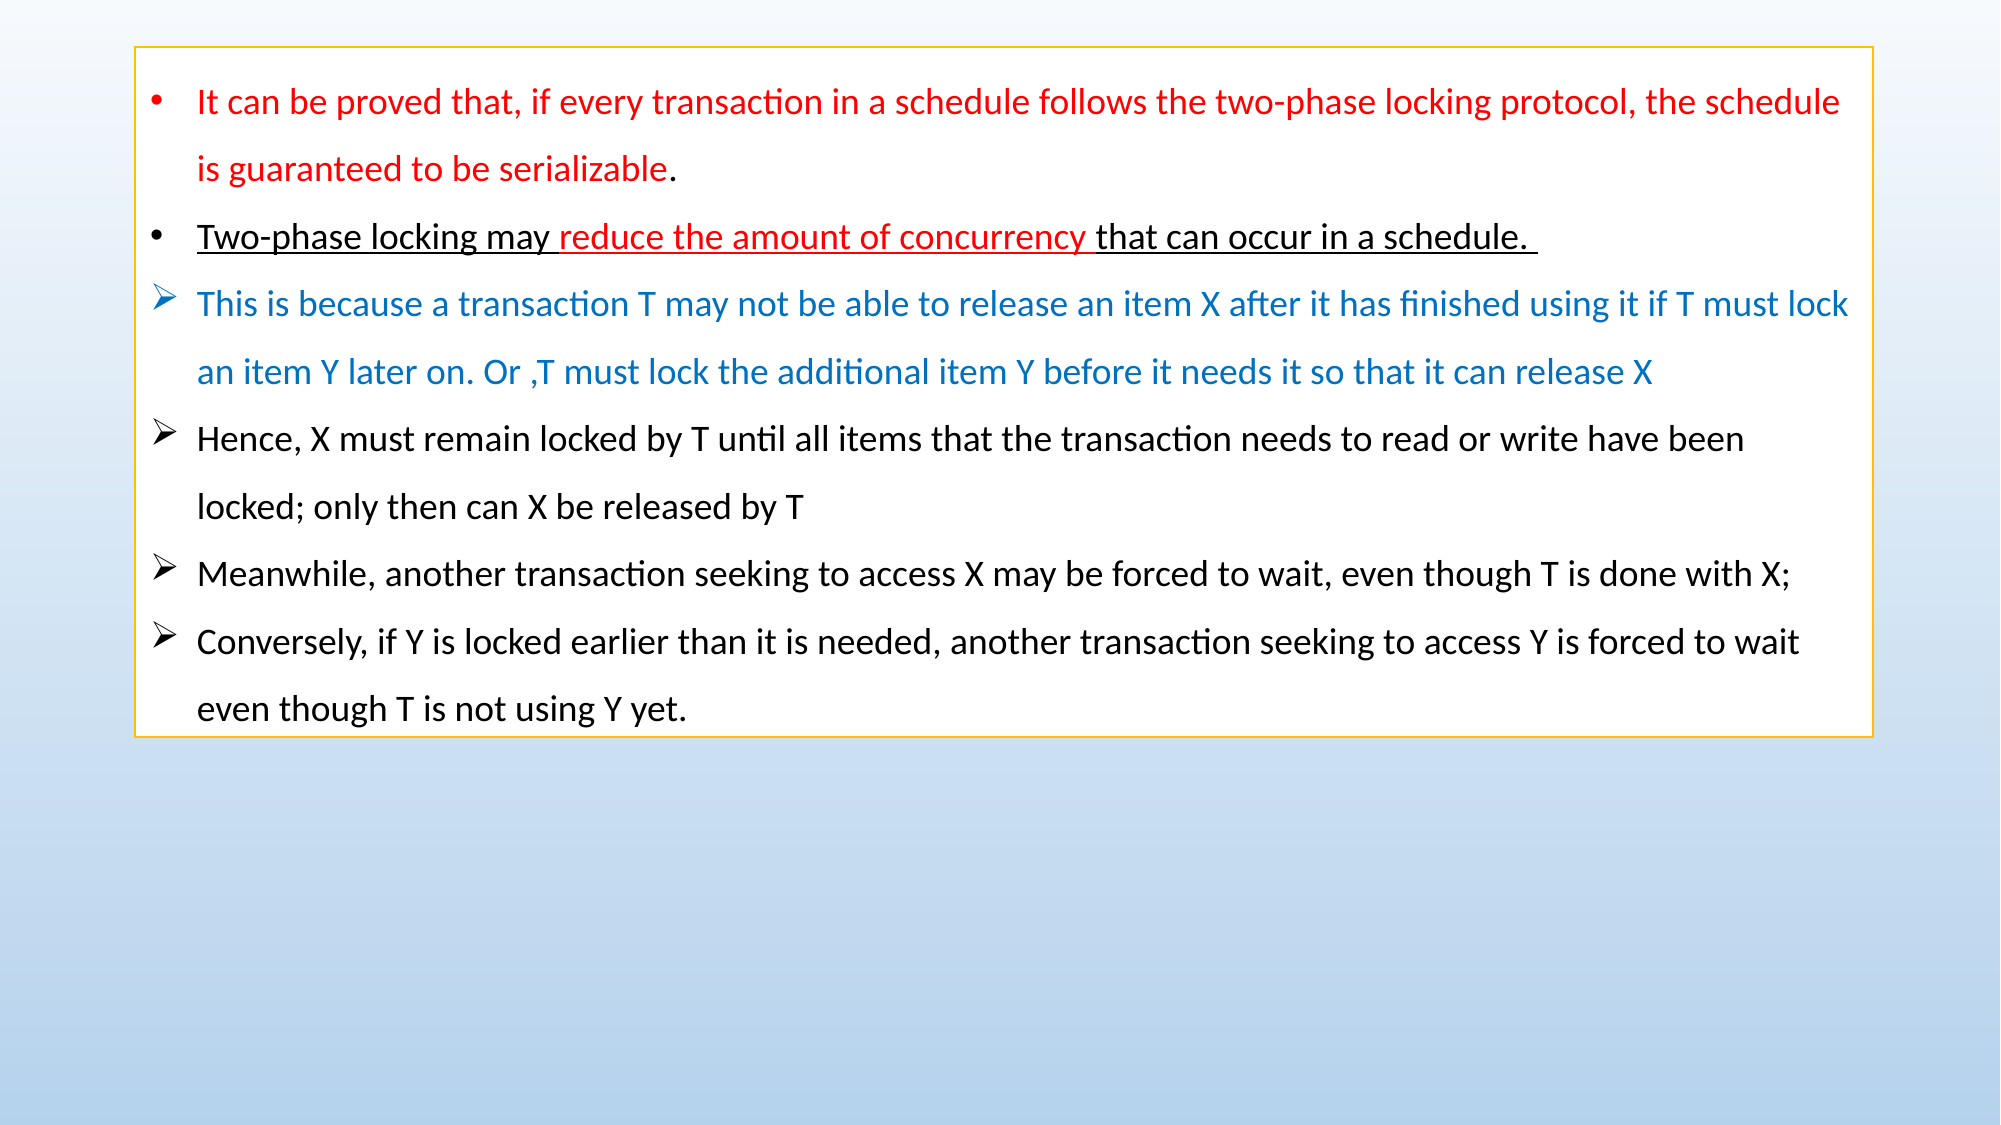

It can be proved that, if every transaction in a schedule follows the two-phase locking protocol, the schedule is guaranteed to be serializable.
Two-phase locking may reduce the amount of concurrency that can occur in a schedule.
This is because a transaction T may not be able to release an item X after it has finished using it if T must lock an item Y later on. Or ,T must lock the additional item Y before it needs it so that it can release X
Hence, X must remain locked by T until all items that the transaction needs to read or write have been locked; only then can X be released by T
Meanwhile, another transaction seeking to access X may be forced to wait, even though T is done with X;
Conversely, if Y is locked earlier than it is needed, another transaction seeking to access Y is forced to wait even though T is not using Y yet.